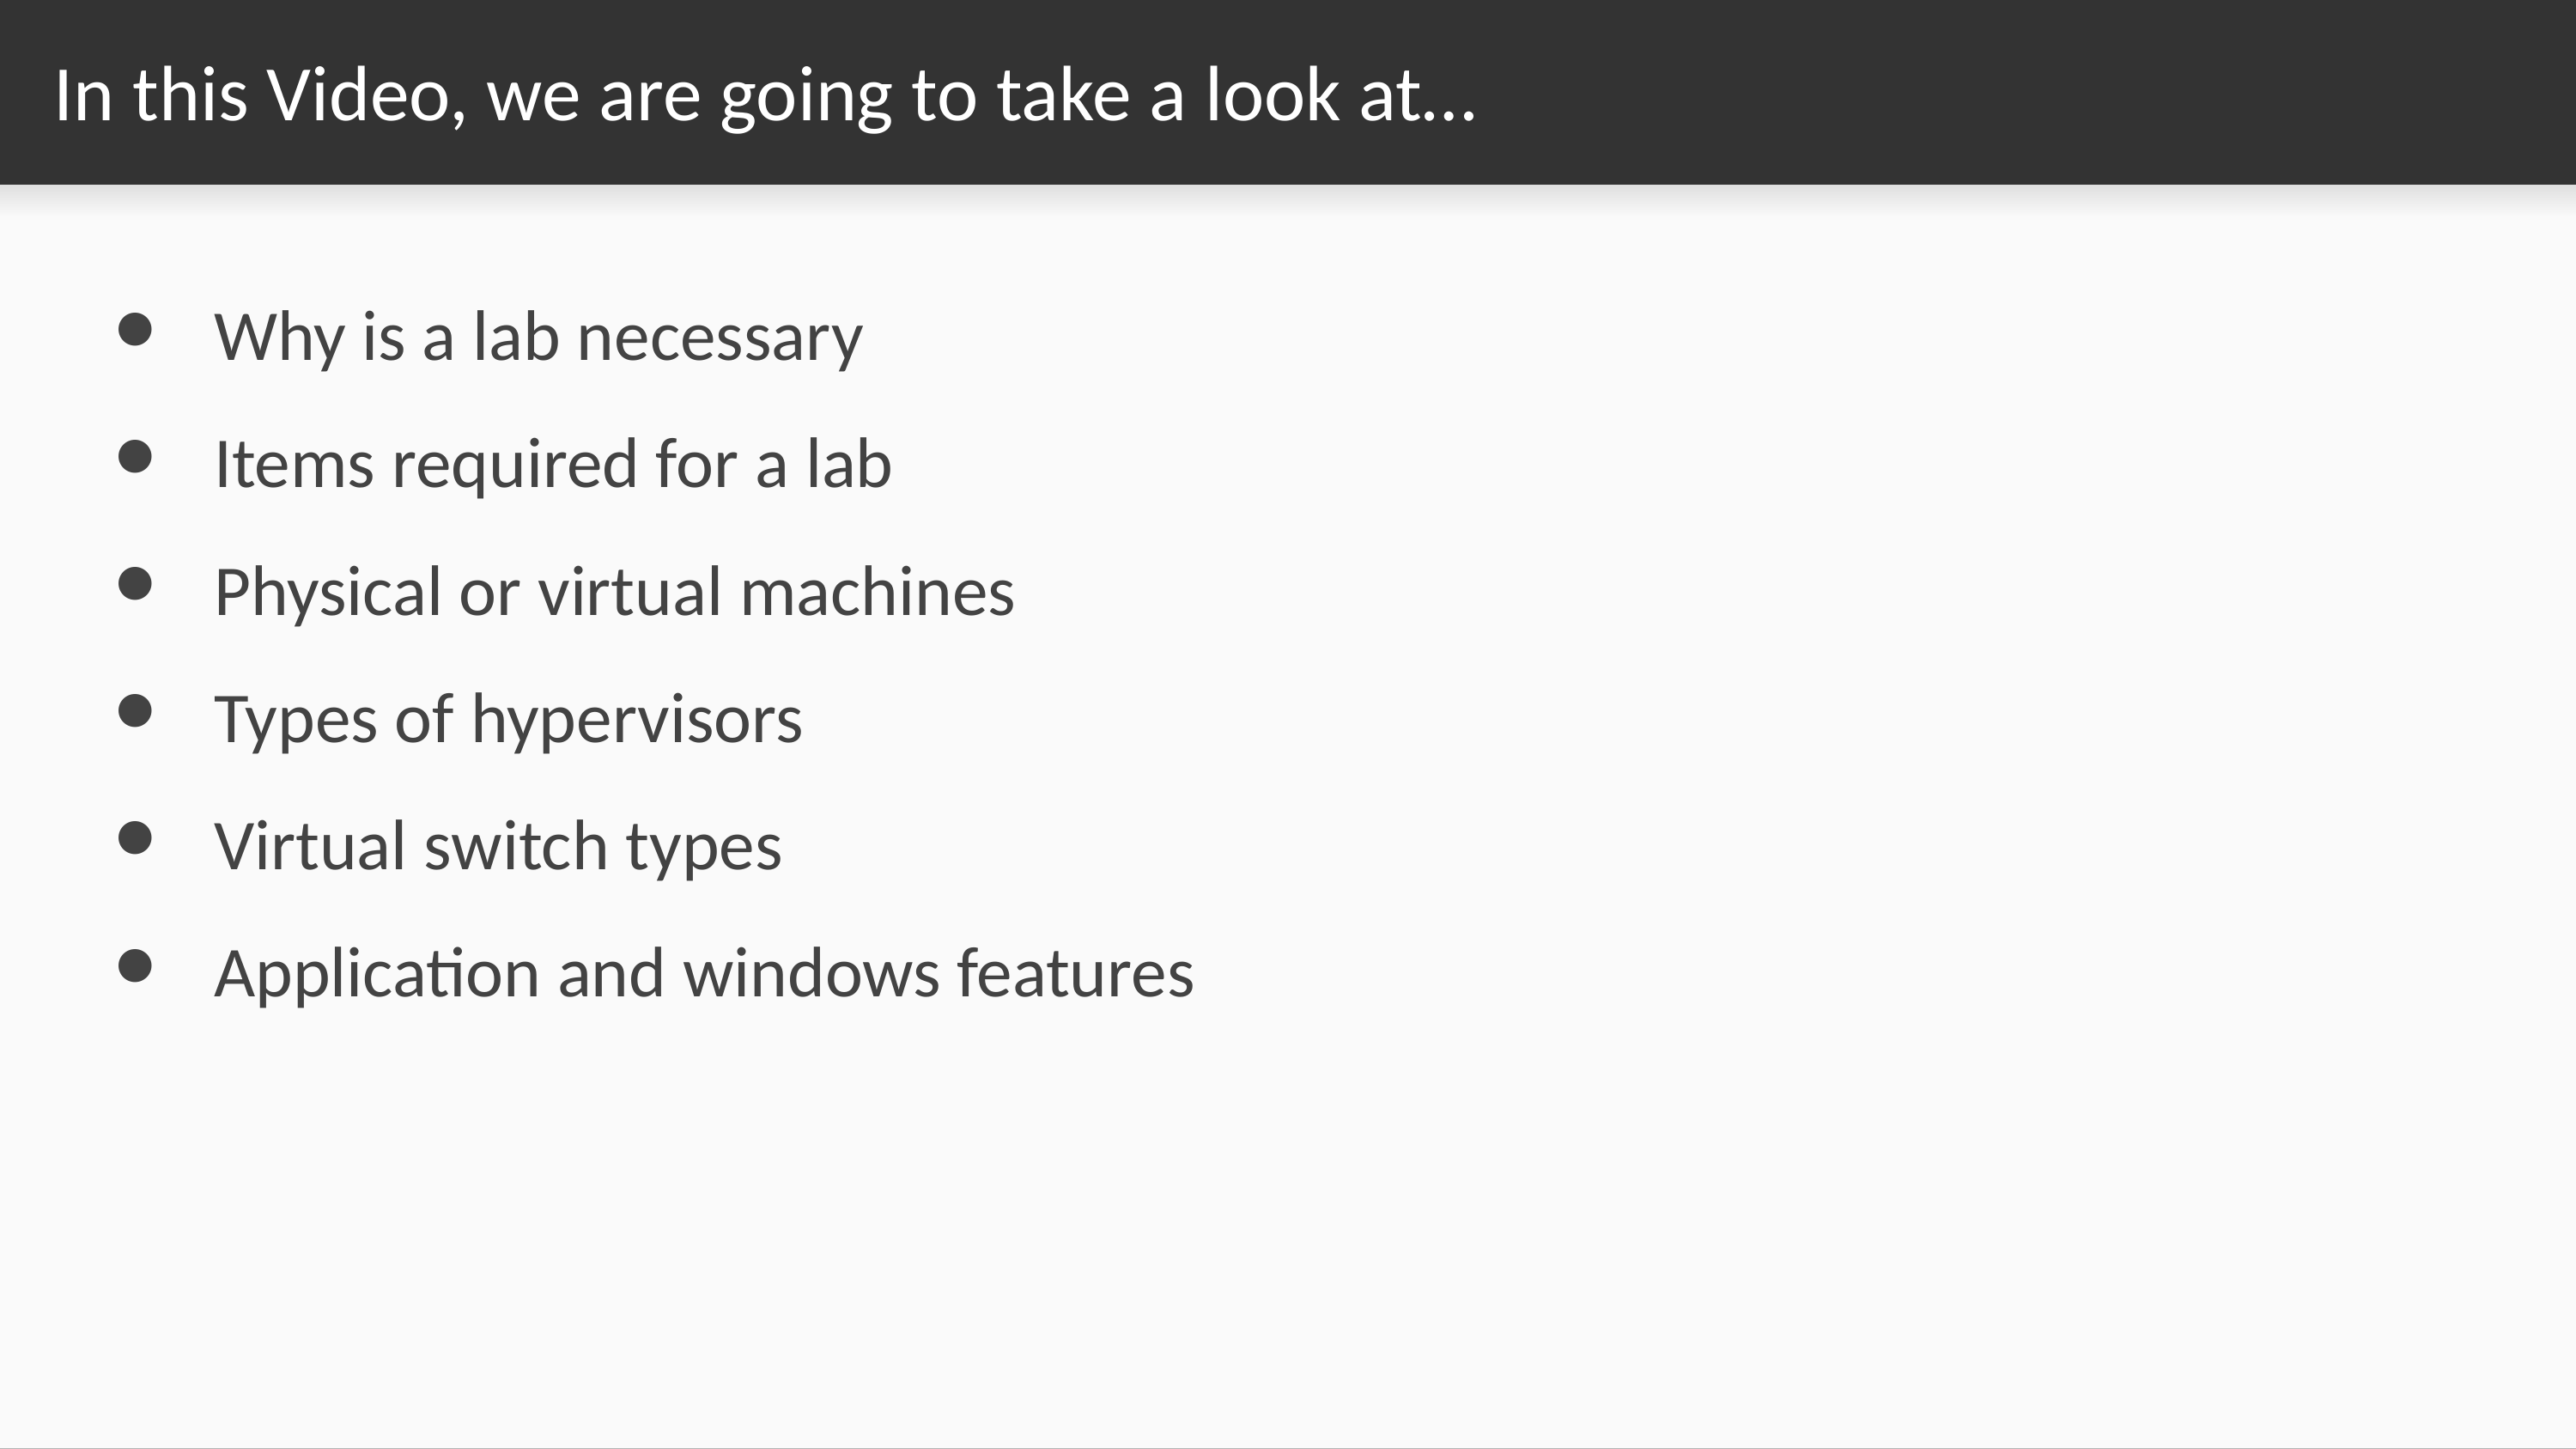

# In this Video, we are going to take a look at…
Why is a lab necessary
Items required for a lab
Physical or virtual machines
Types of hypervisors
Virtual switch types
Application and windows features